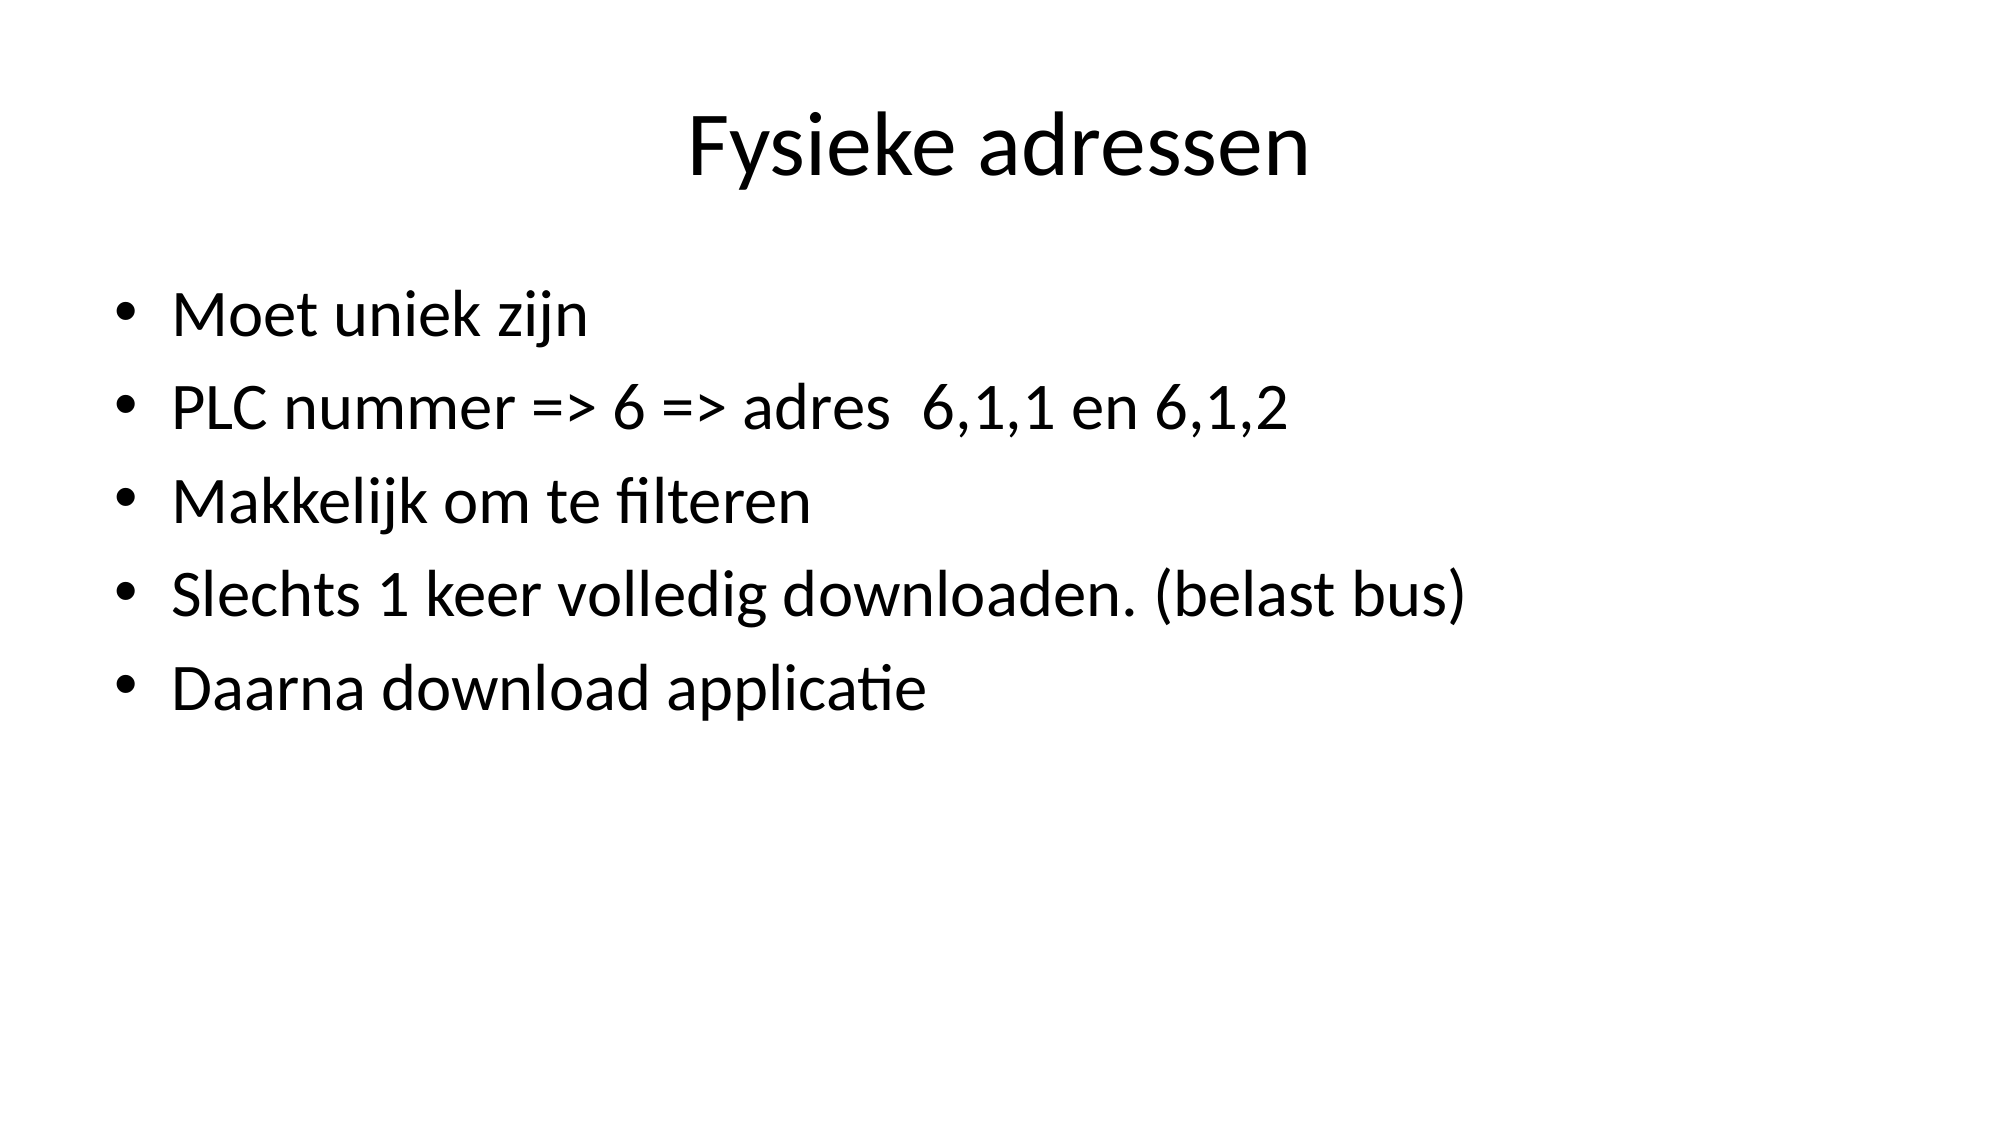

# Fysieke adressen
Moet uniek zijn
PLC nummer => 6 => adres  6,1,1 en 6,1,2
Makkelijk om te filteren
Slechts 1 keer volledig downloaden. (belast bus)
Daarna download applicatie